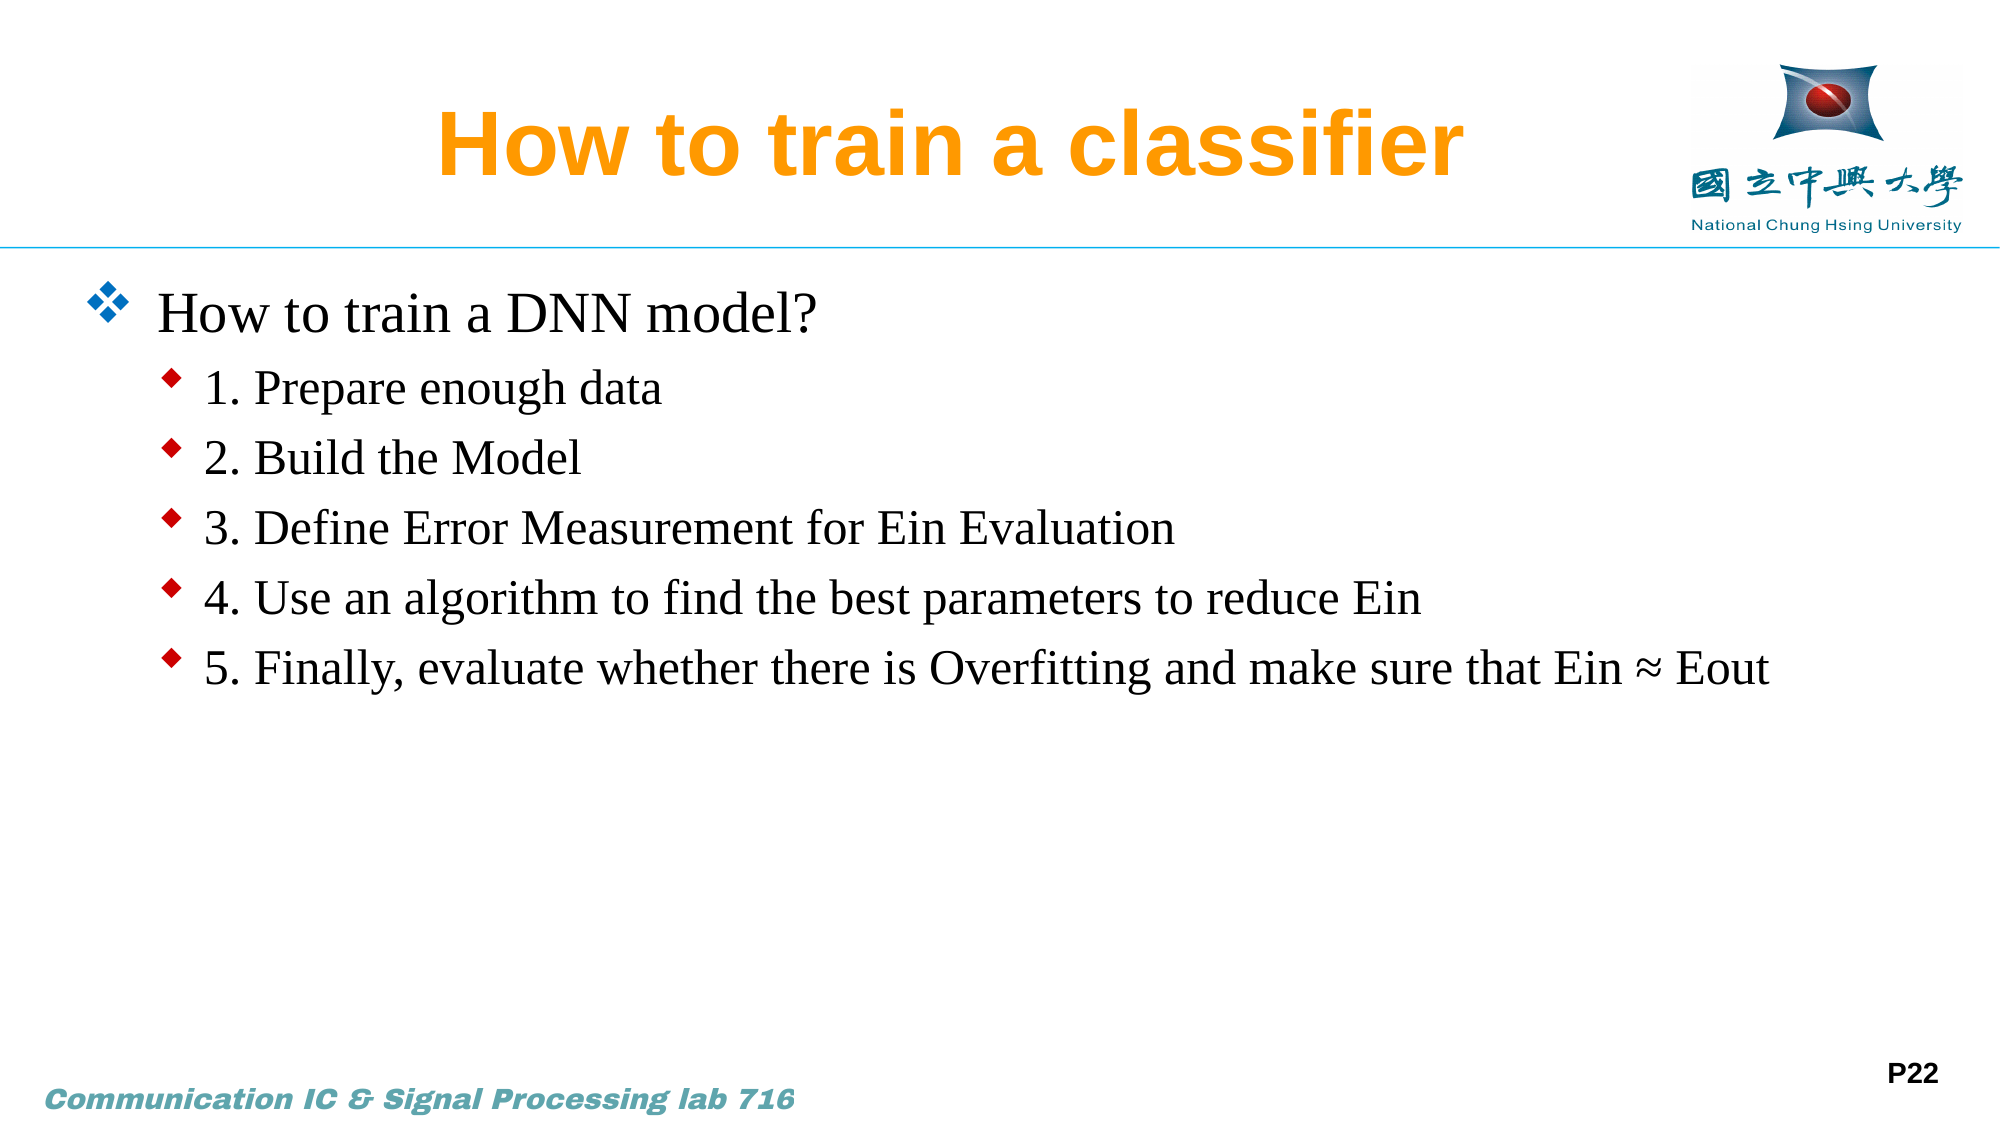

# How to train a classifier
How to train a DNN model?
1. Prepare enough data
2. Build the Model
3. Define Error Measurement for Ein Evaluation
4. Use an algorithm to find the best parameters to reduce Ein
5. Finally, evaluate whether there is Overfitting and make sure that Ein ≈ Eout